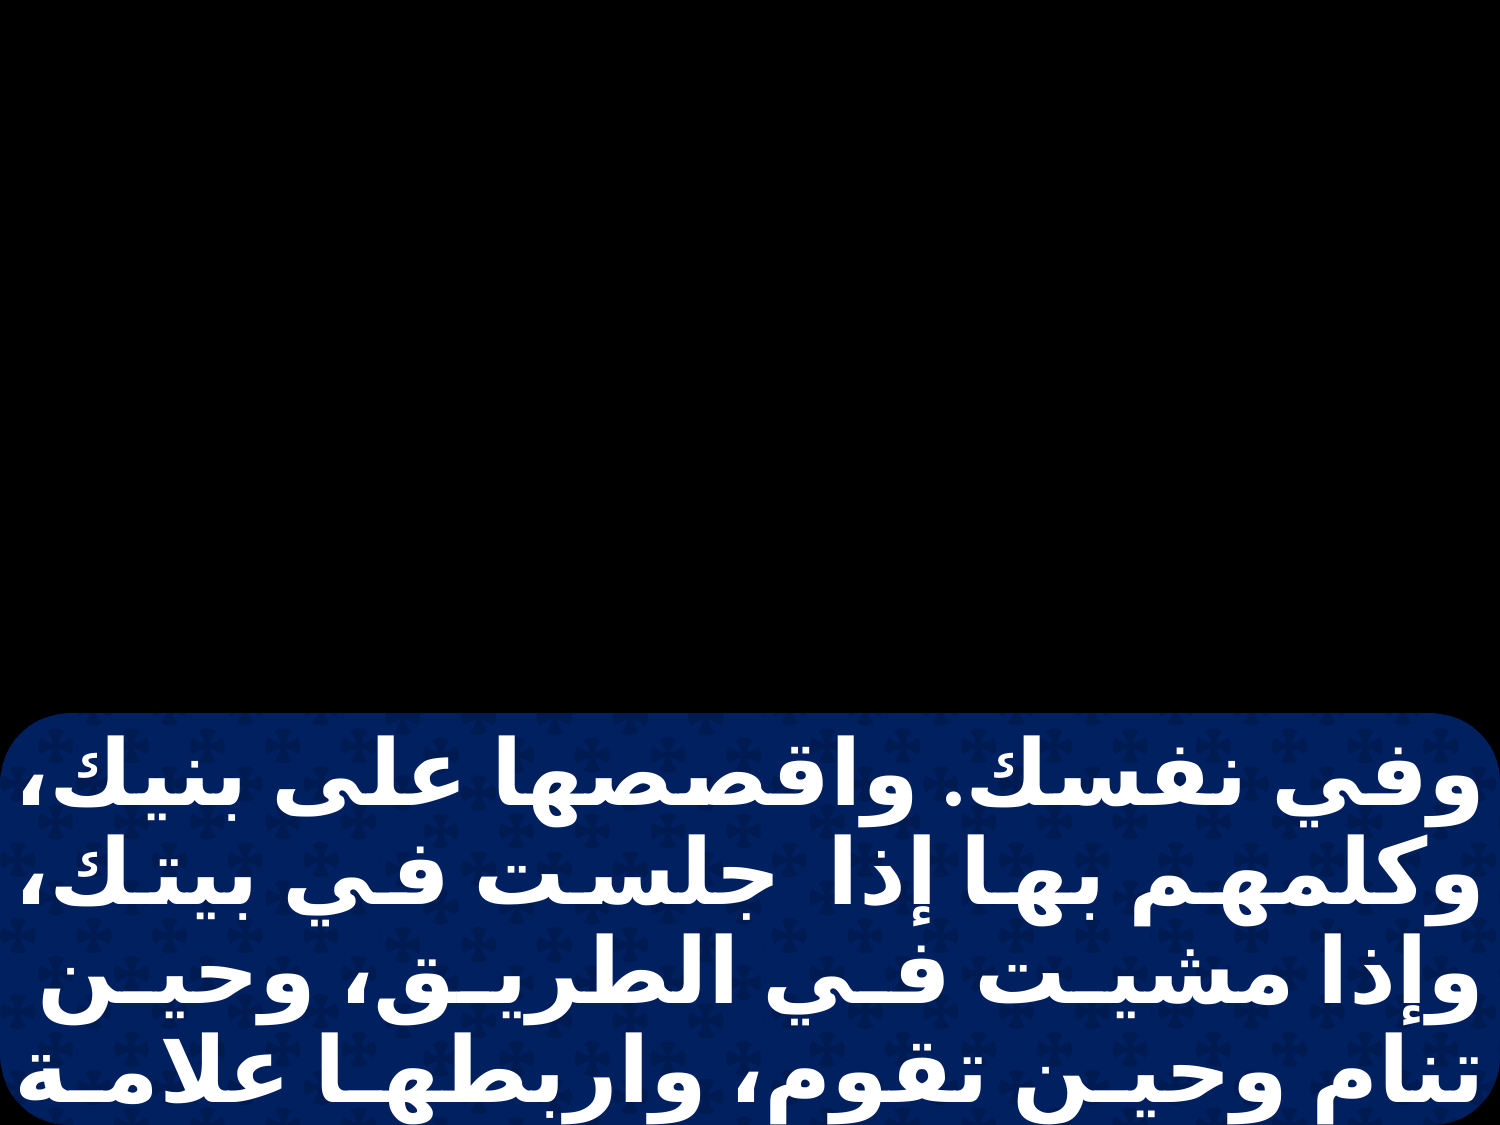

وفي نفسك. واقصصها على بنيك، وكلمهم بها إذا  جلست في بيتك، وإذا مشيت في الطريق، وحين  تنام وحين تقوم، واربطها علامة على يديك، ولتكن  عصائب بين عينيك، واكتبها على قوائم أبواب بيتك